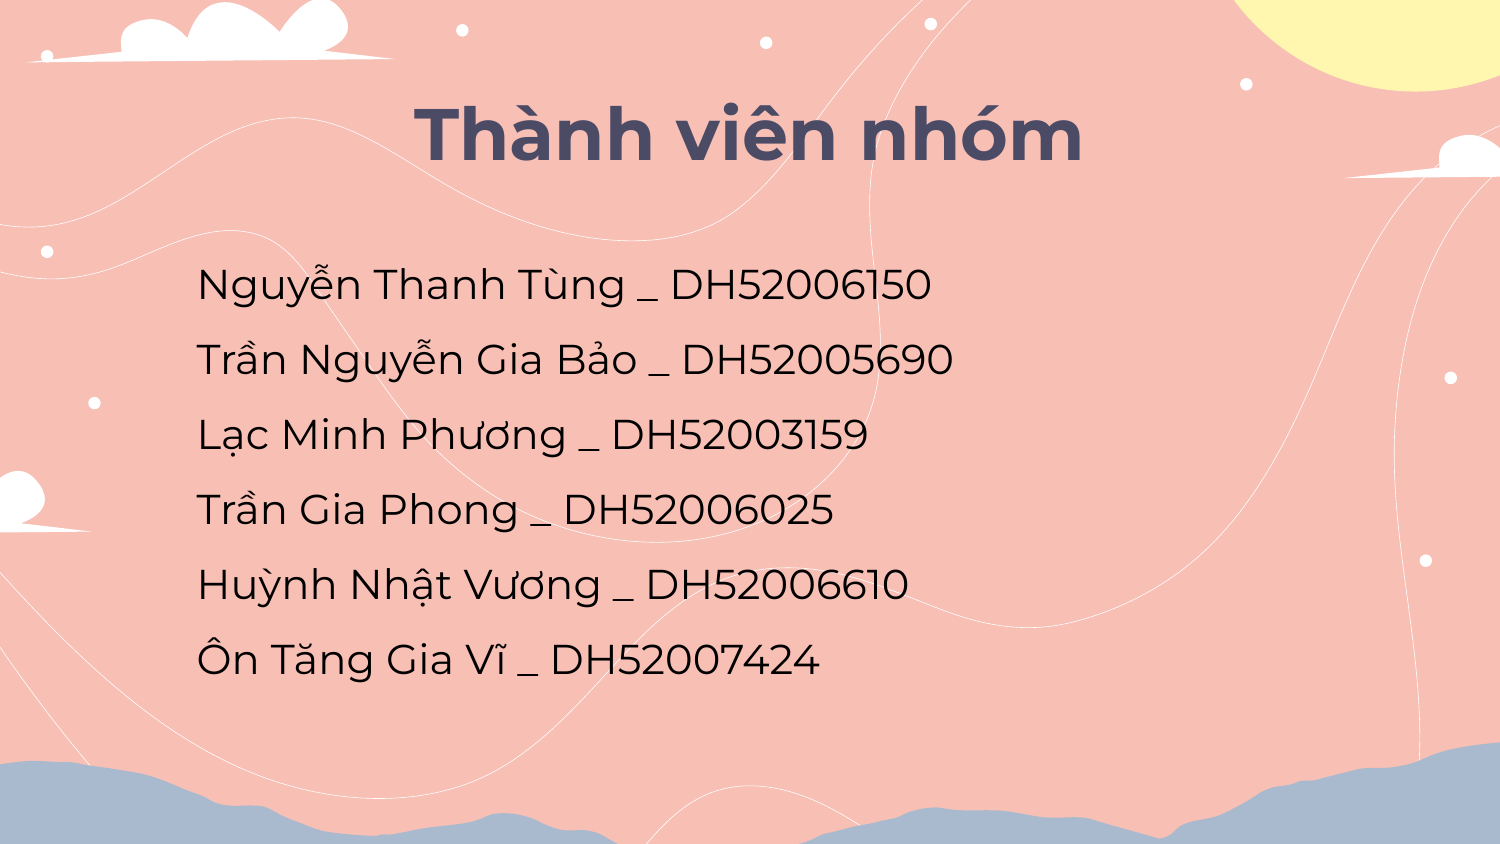

# Thành viên nhóm
Nguyễn Thanh Tùng _ DH52006150
Trần Nguyễn Gia Bảo _ DH52005690
Lạc Minh Phương _ DH52003159
Trần Gia Phong _ DH52006025
Huỳnh Nhật Vương _ DH52006610
Ôn Tăng Gia Vĩ _ DH52007424